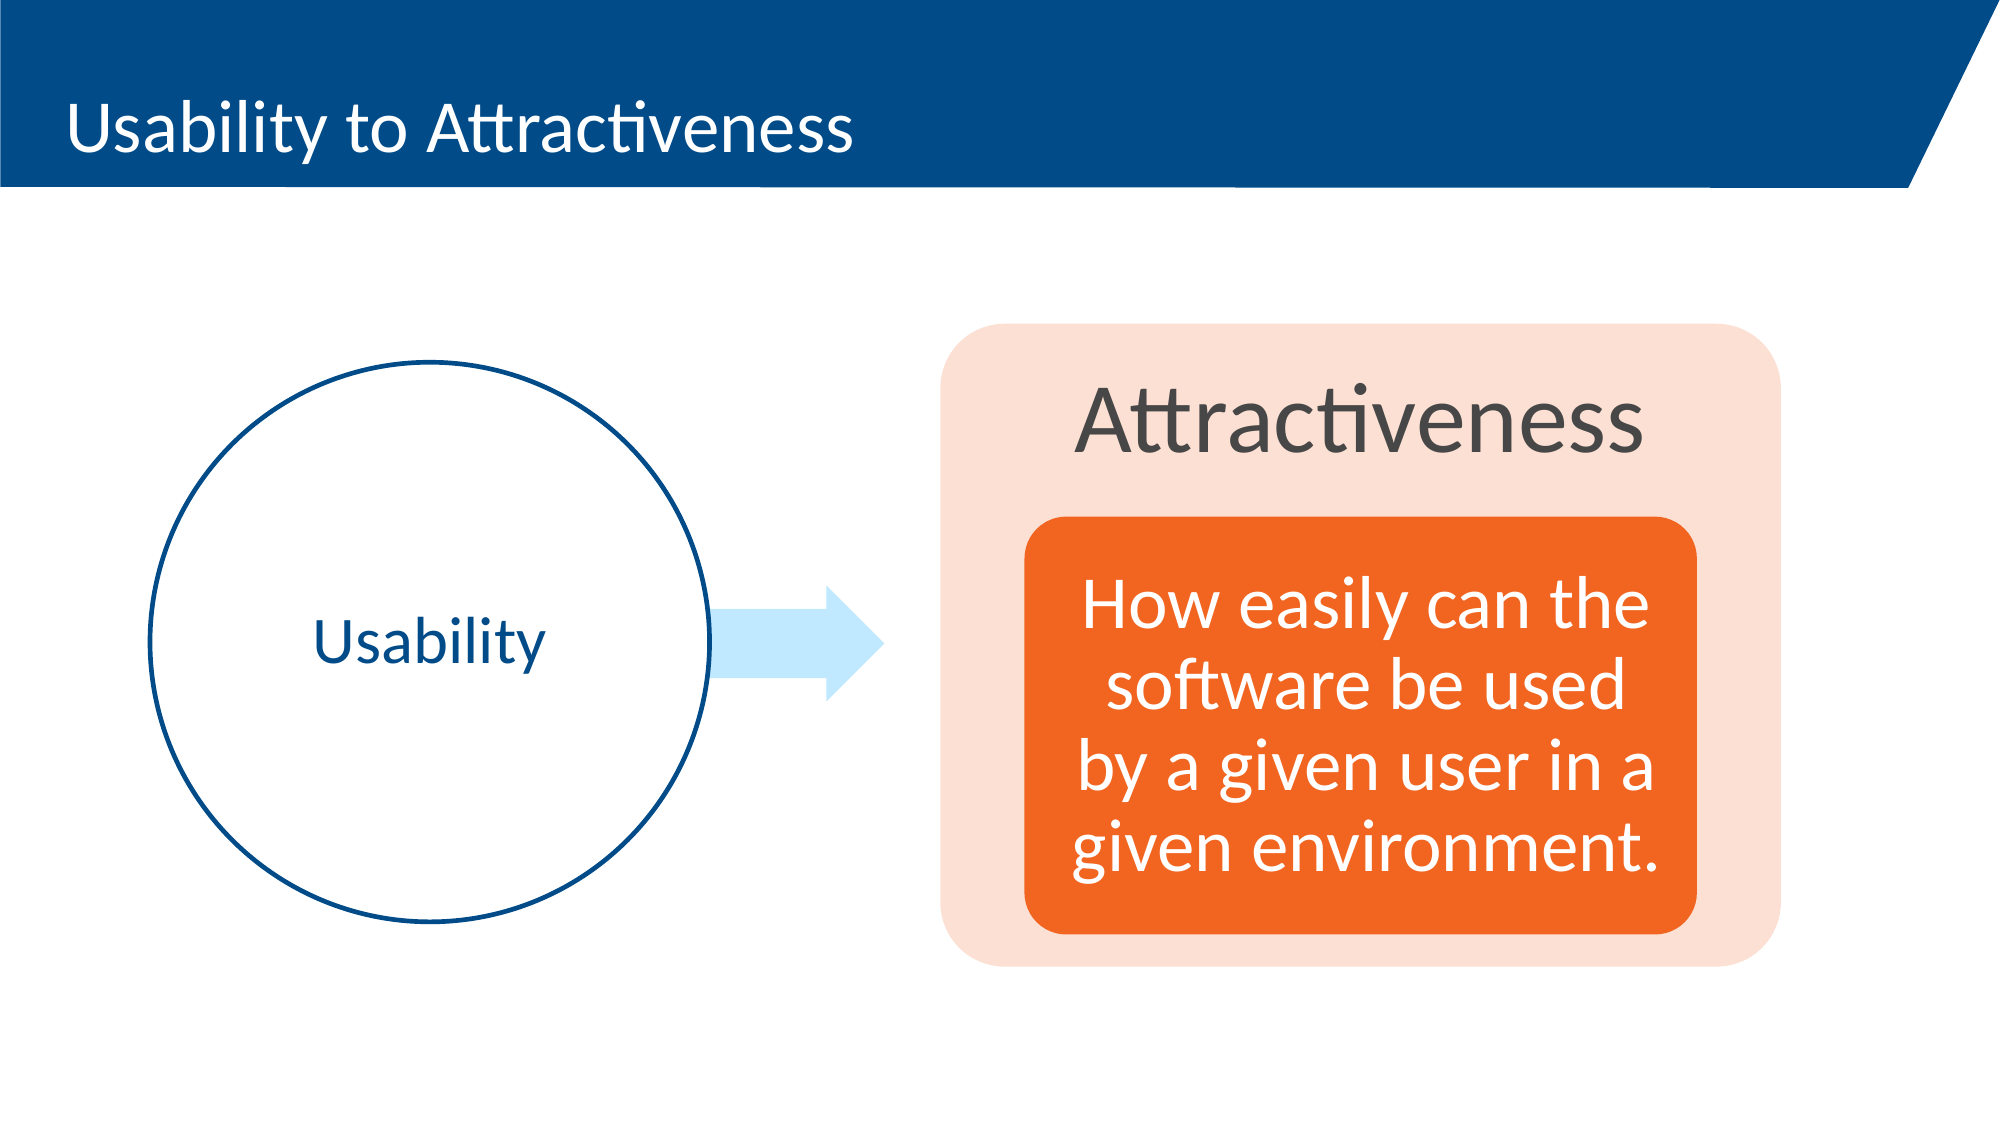

# Usability to Attractiveness
Attractiveness
How easily can the software be used by a given user in a given environment.

Usability